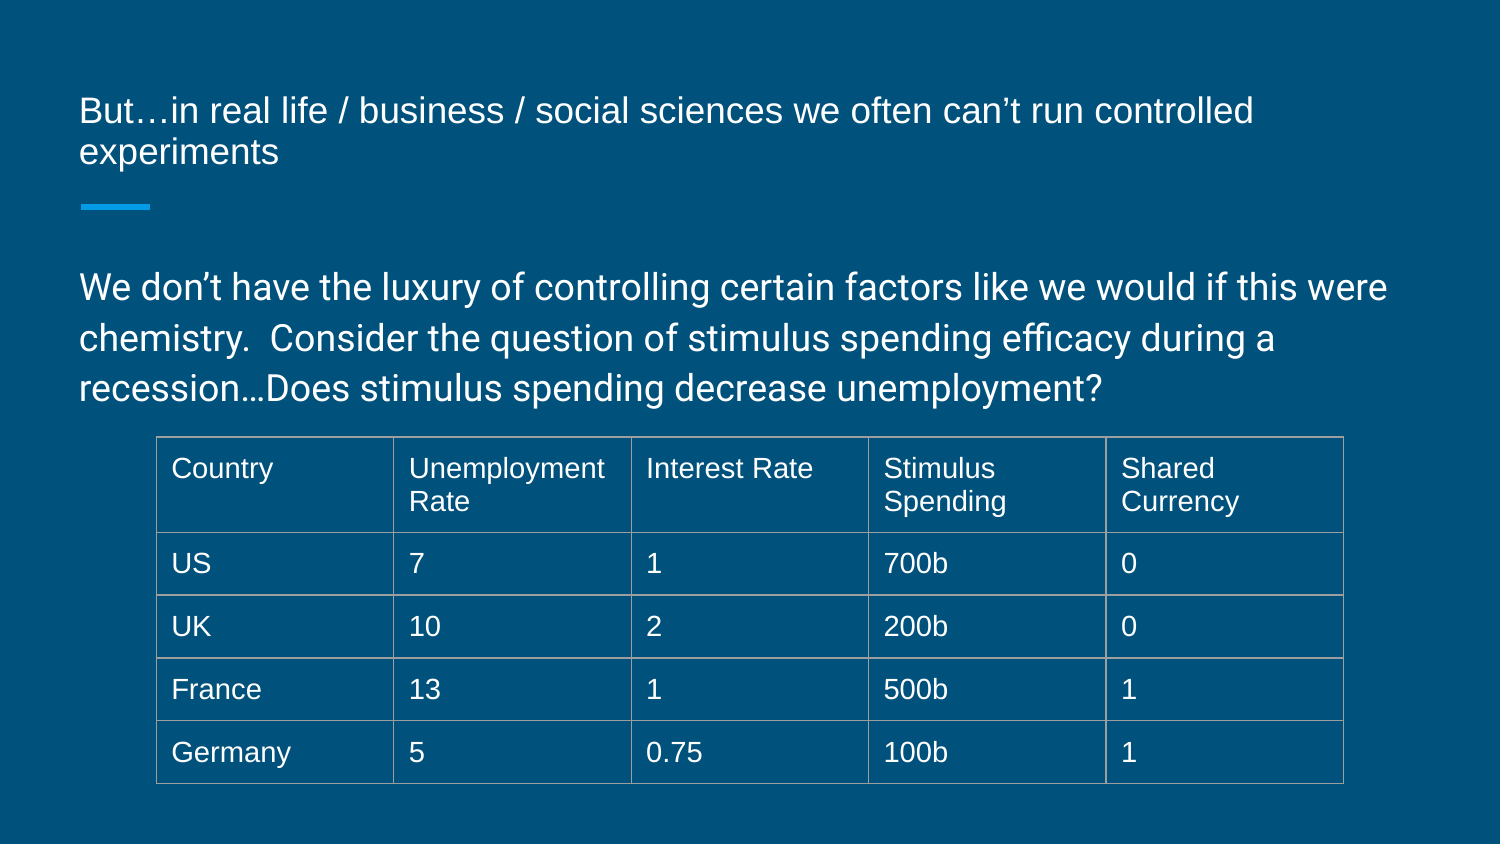

# But…in real life / business / social sciences we often can’t run controlled experiments
We don’t have the luxury of controlling certain factors like we would if this were chemistry.  Consider the question of stimulus spending efficacy during a recession…Does stimulus spending decrease unemployment?

| Country | Unemployment Rate | Interest Rate | Stimulus Spending | Shared Currency |
| --- | --- | --- | --- | --- |
| US | 7 | 1 | 700b | 0 |
| UK | 10 | 2 | 200b | 0 |
| France | 13 | 1 | 500b | 1 |
| Germany | 5 | 0.75 | 100b | 1 |